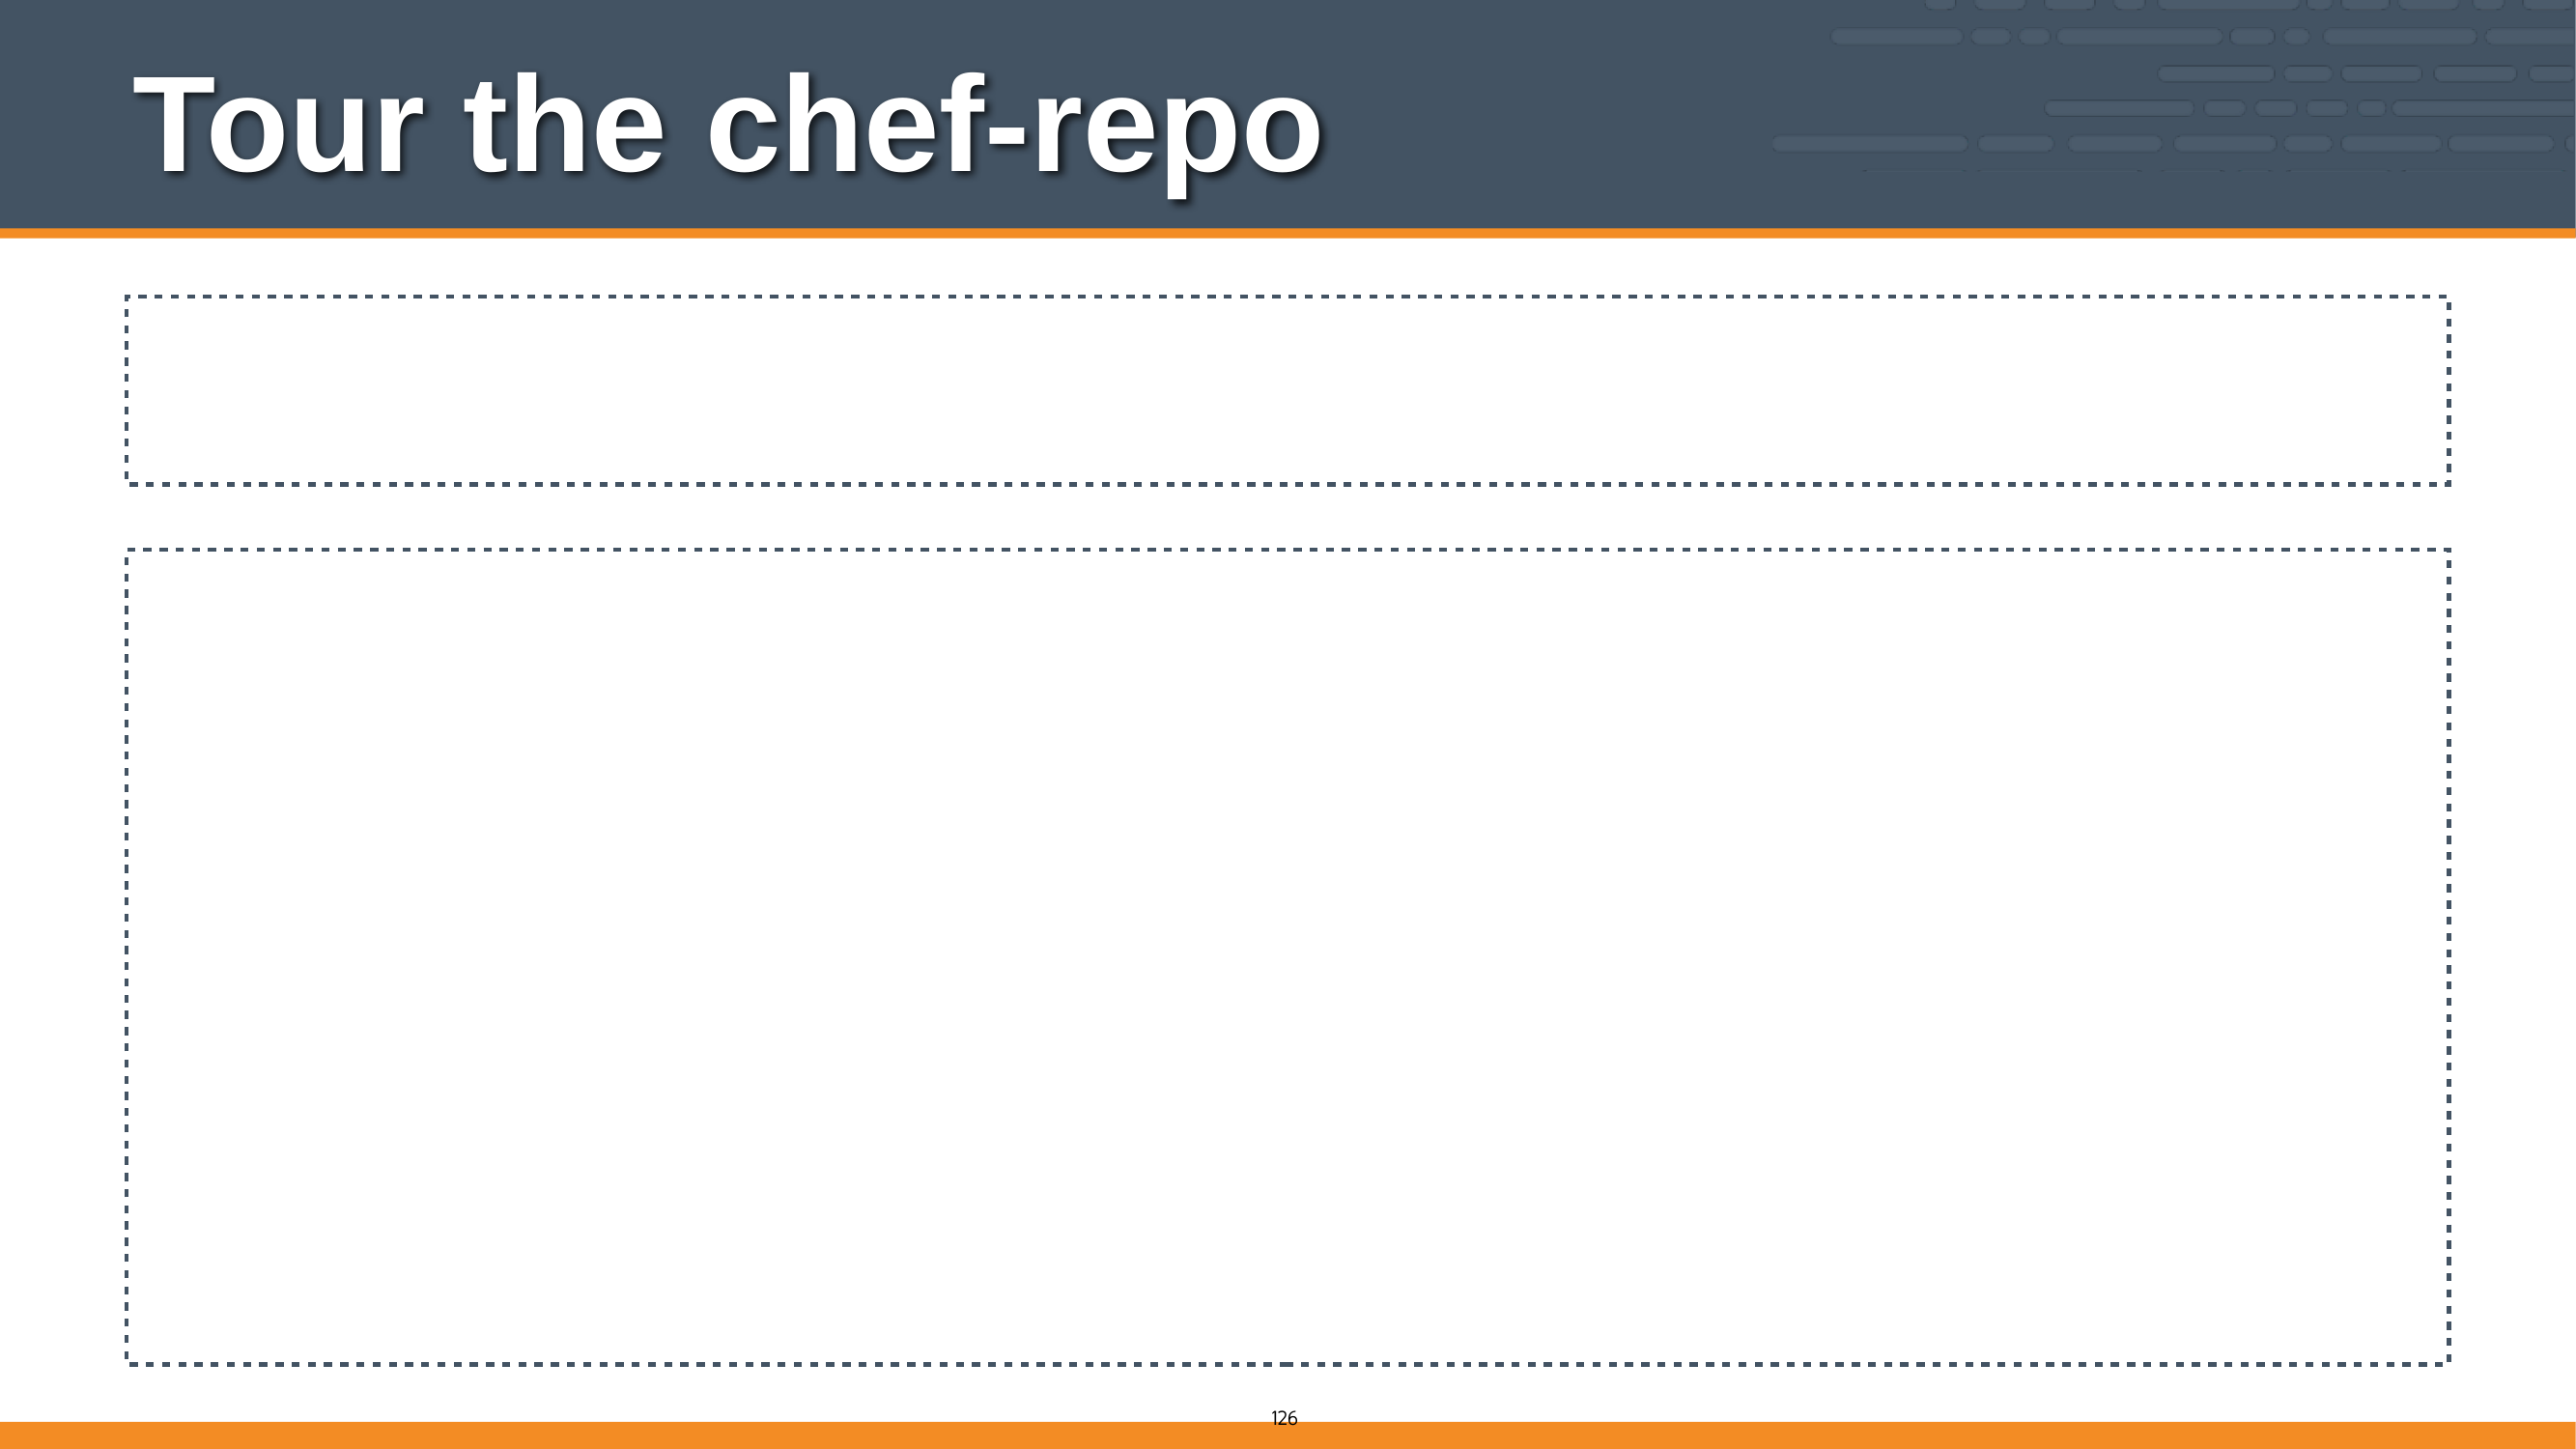

# Tour the chef-repo
$ cd chef-repo
[~/chef-repo]$
126